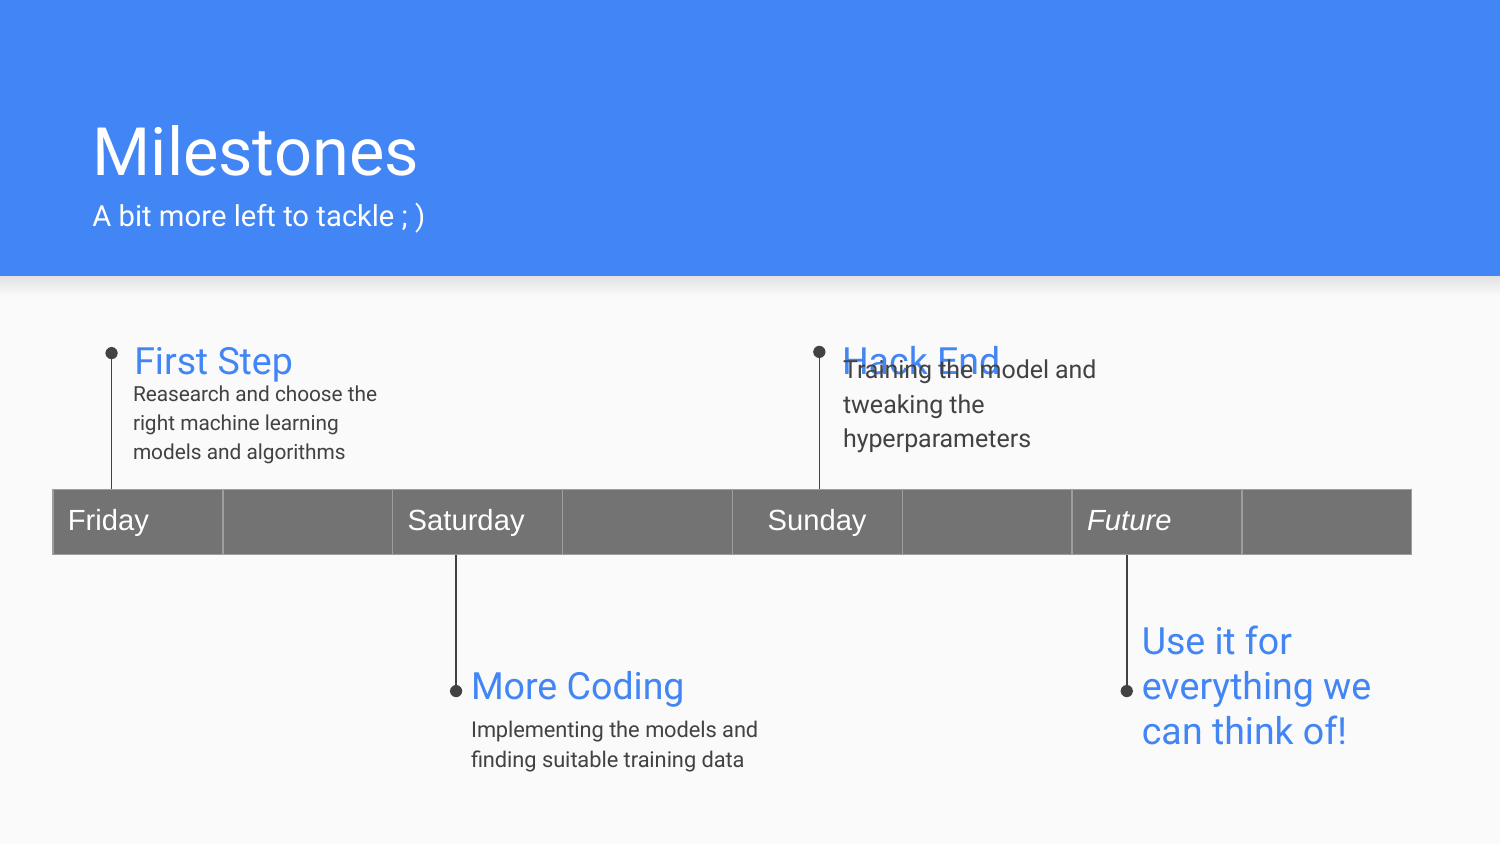

# Milestones
A bit more left to tackle ; )
First Step
Hack End
Training the model and tweaking the hyperparameters
C
Reasearch and choose the right machine learning models and algorithms
| Friday |  | Saturday |  | Sunday |  | Future |  |
| --- | --- | --- | --- | --- | --- | --- | --- |
More Coding
Use it for everything we can think of!
Implementing the models and finding suitable training data